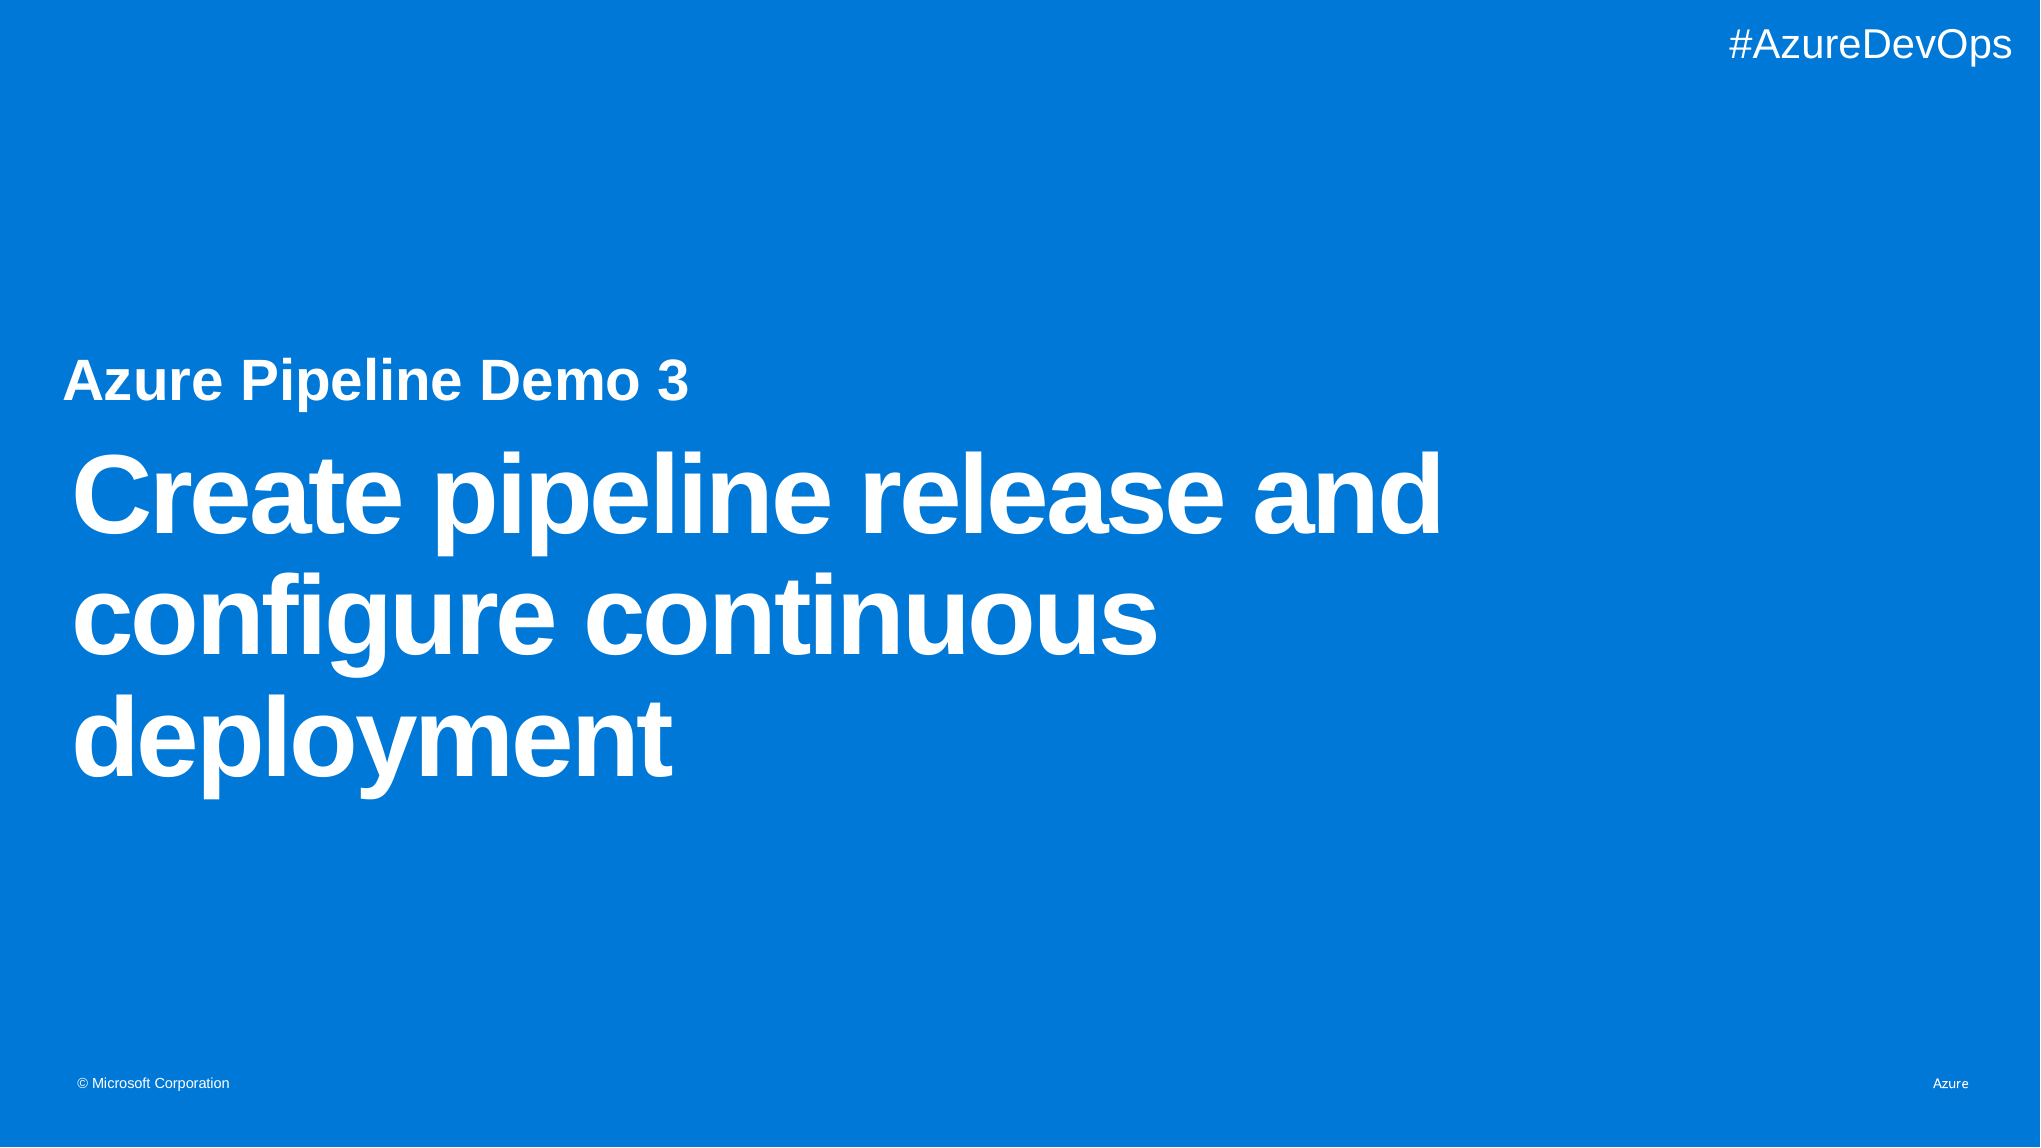

#AzureDevOps
Azure Pipeline Demo 3
# Create pipeline release and configure continuous deployment